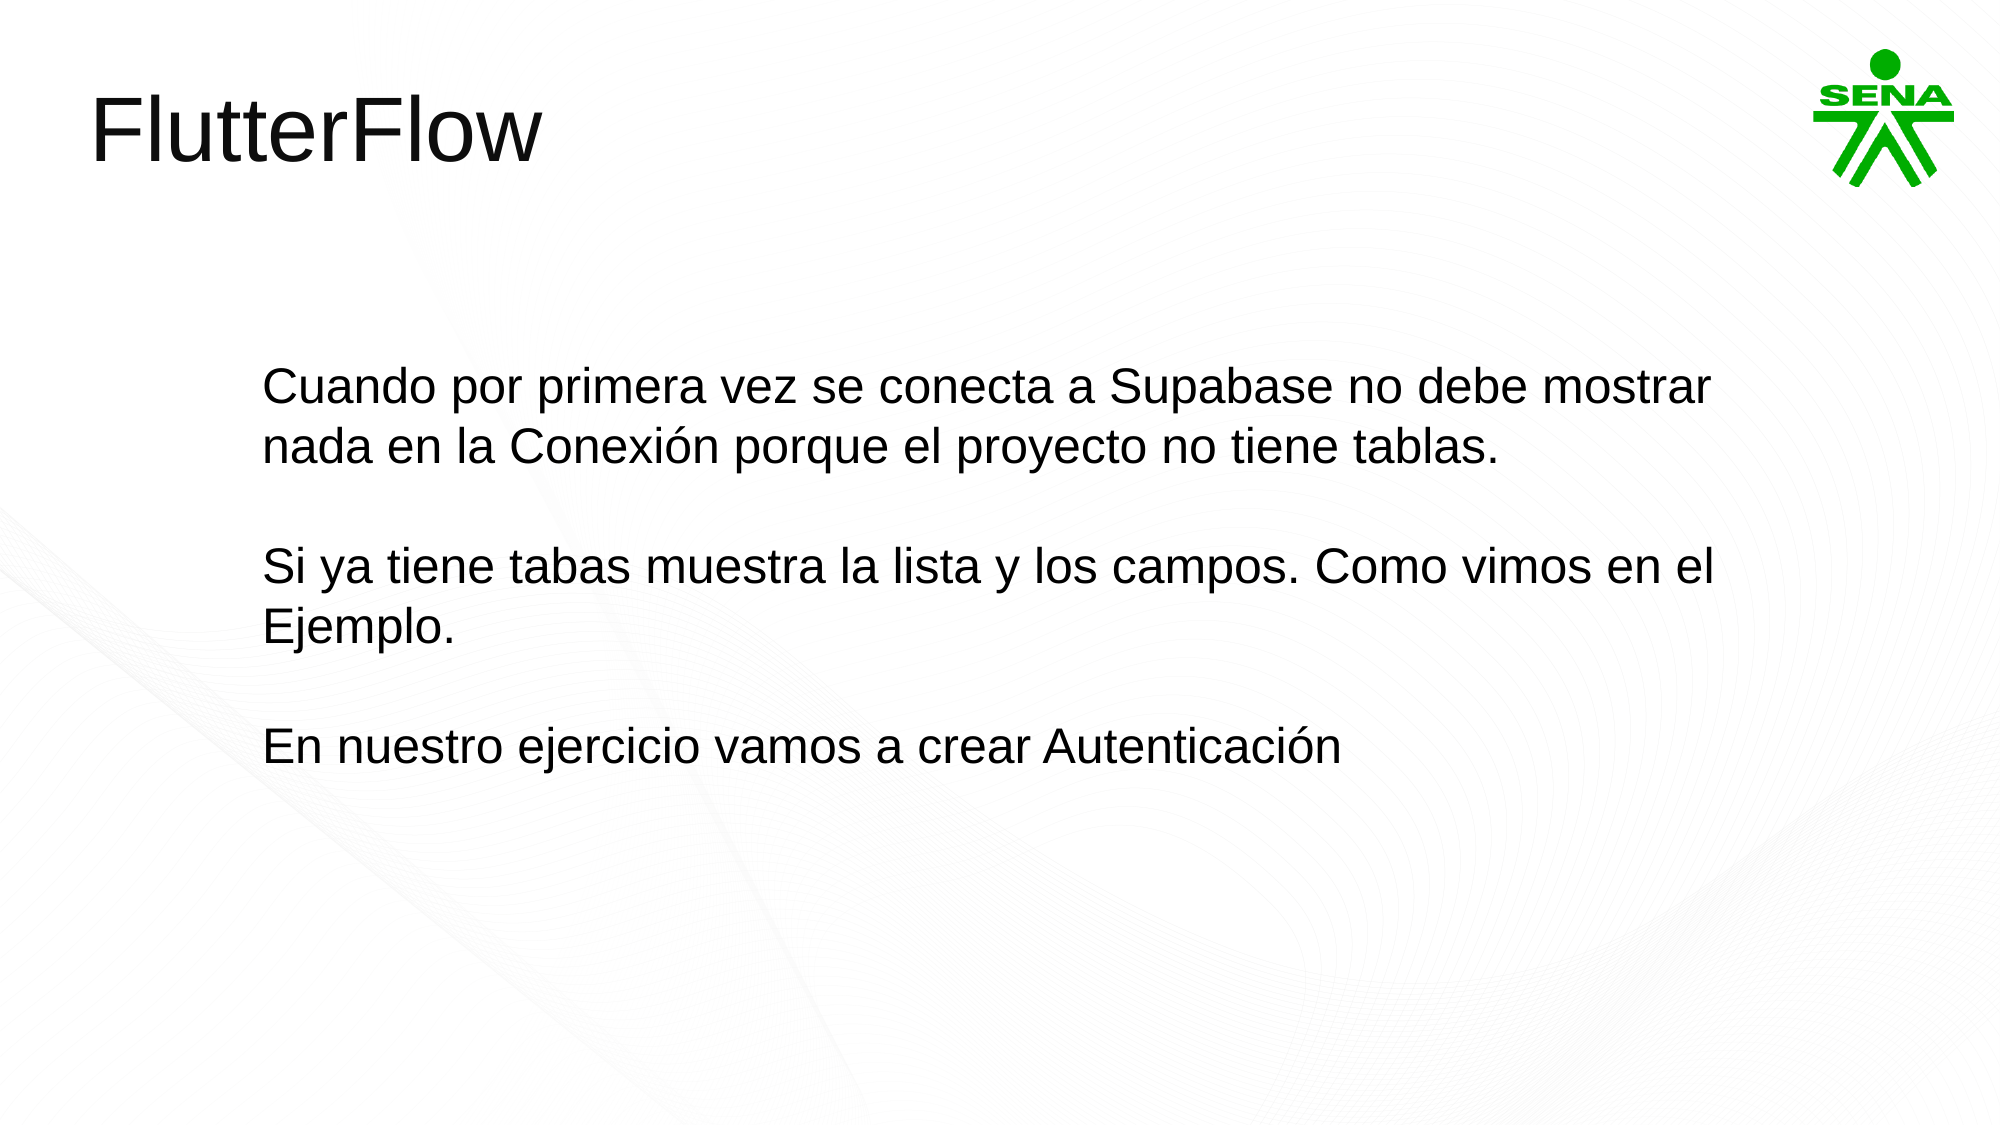

FlutterFlow
Cuando por primera vez se conecta a Supabase no debe mostrar nada en la Conexión porque el proyecto no tiene tablas.

Si ya tiene tabas muestra la lista y los campos. Como vimos en el Ejemplo.

En nuestro ejercicio vamos a crear Autenticación